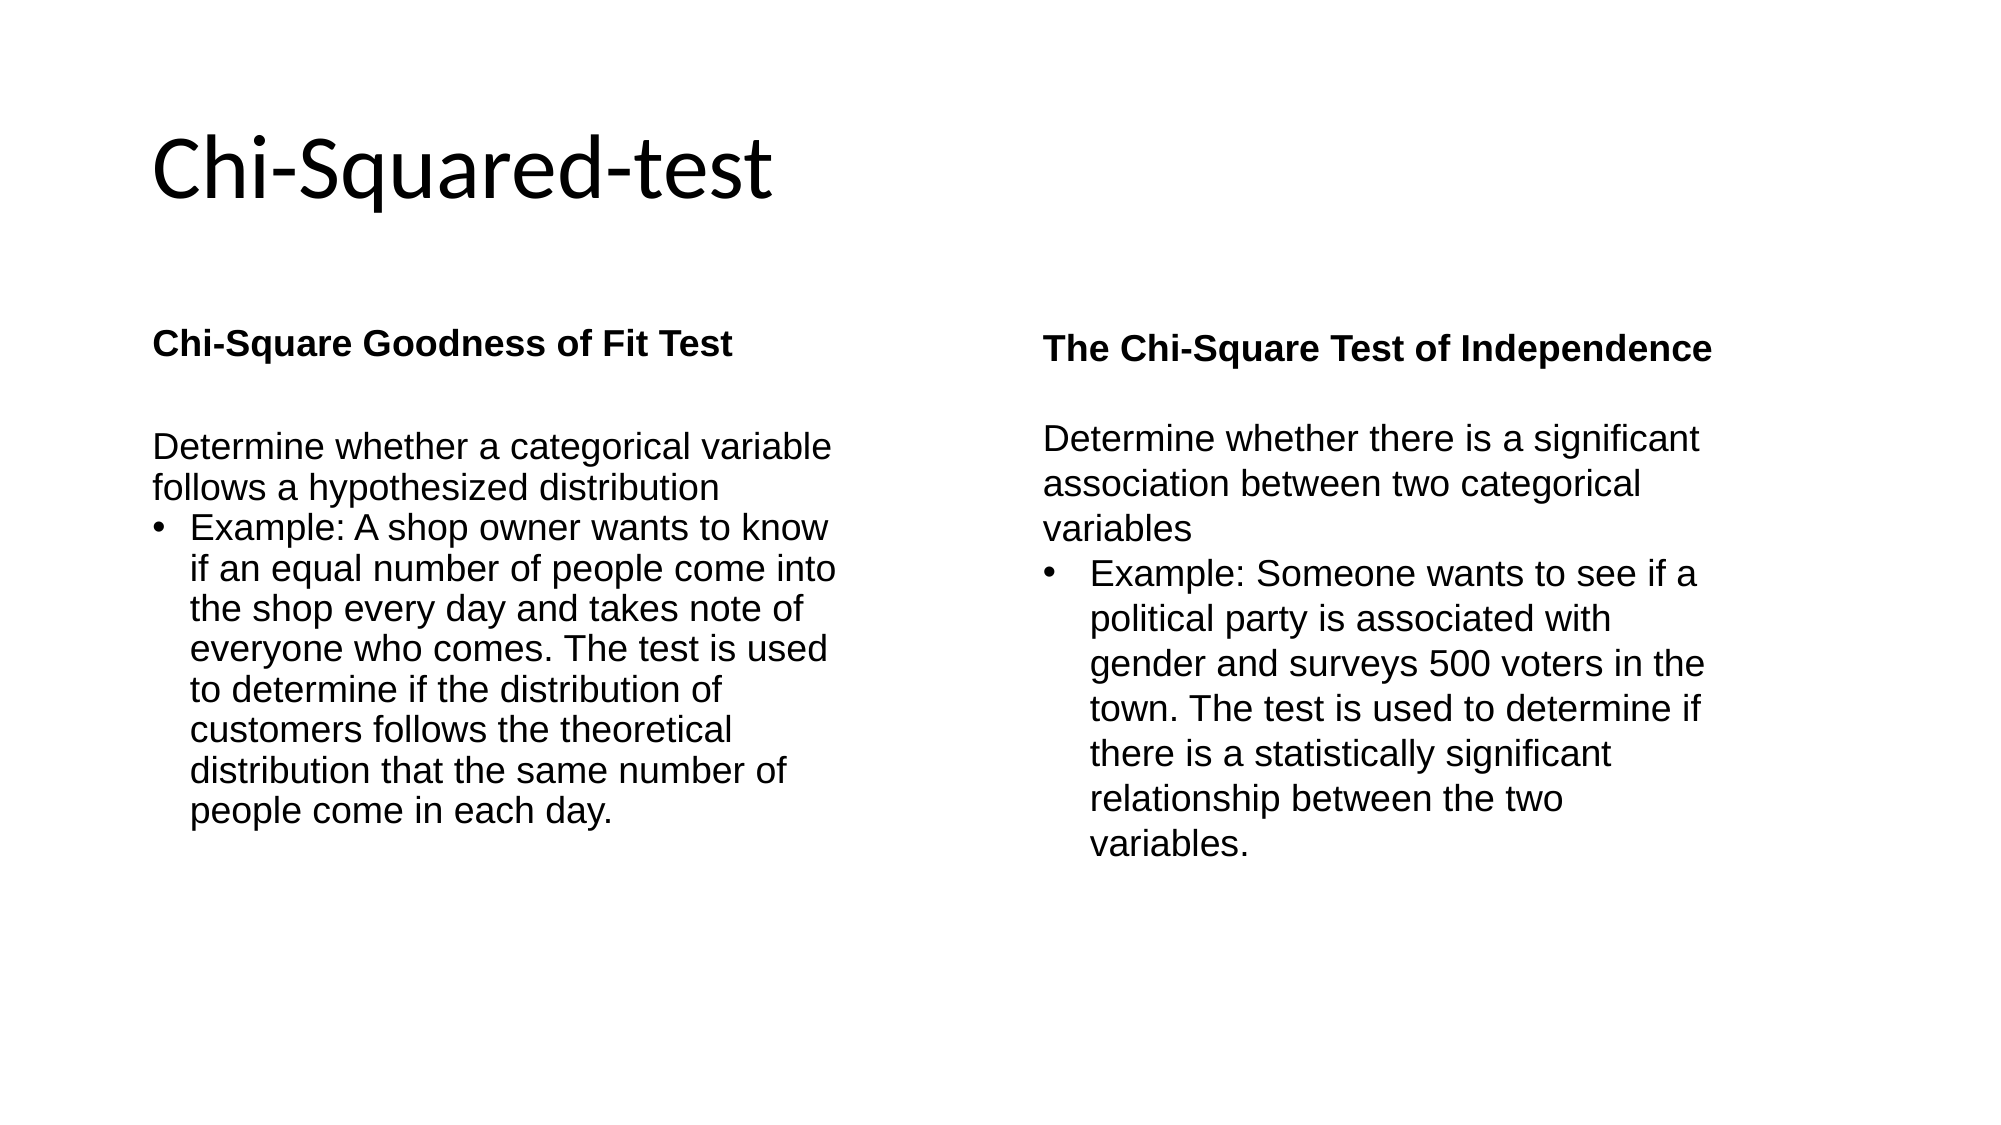

# Chi-Squared-test
Chi-Square Goodness of Fit Test
Determine whether a categorical variable follows a hypothesized distribution
Example: A shop owner wants to know if an equal number of people come into the shop every day and takes note of everyone who comes. The test is used to determine if the distribution of customers follows the theoretical distribution that the same number of people come in each day.

The Chi-Square Test of Independence
Determine whether there is a significant association between two categorical variables
Example: Someone wants to see if a political party is associated with gender and surveys 500 voters in the town. The test is used to determine if there is a statistically significant relationship between the two variables.